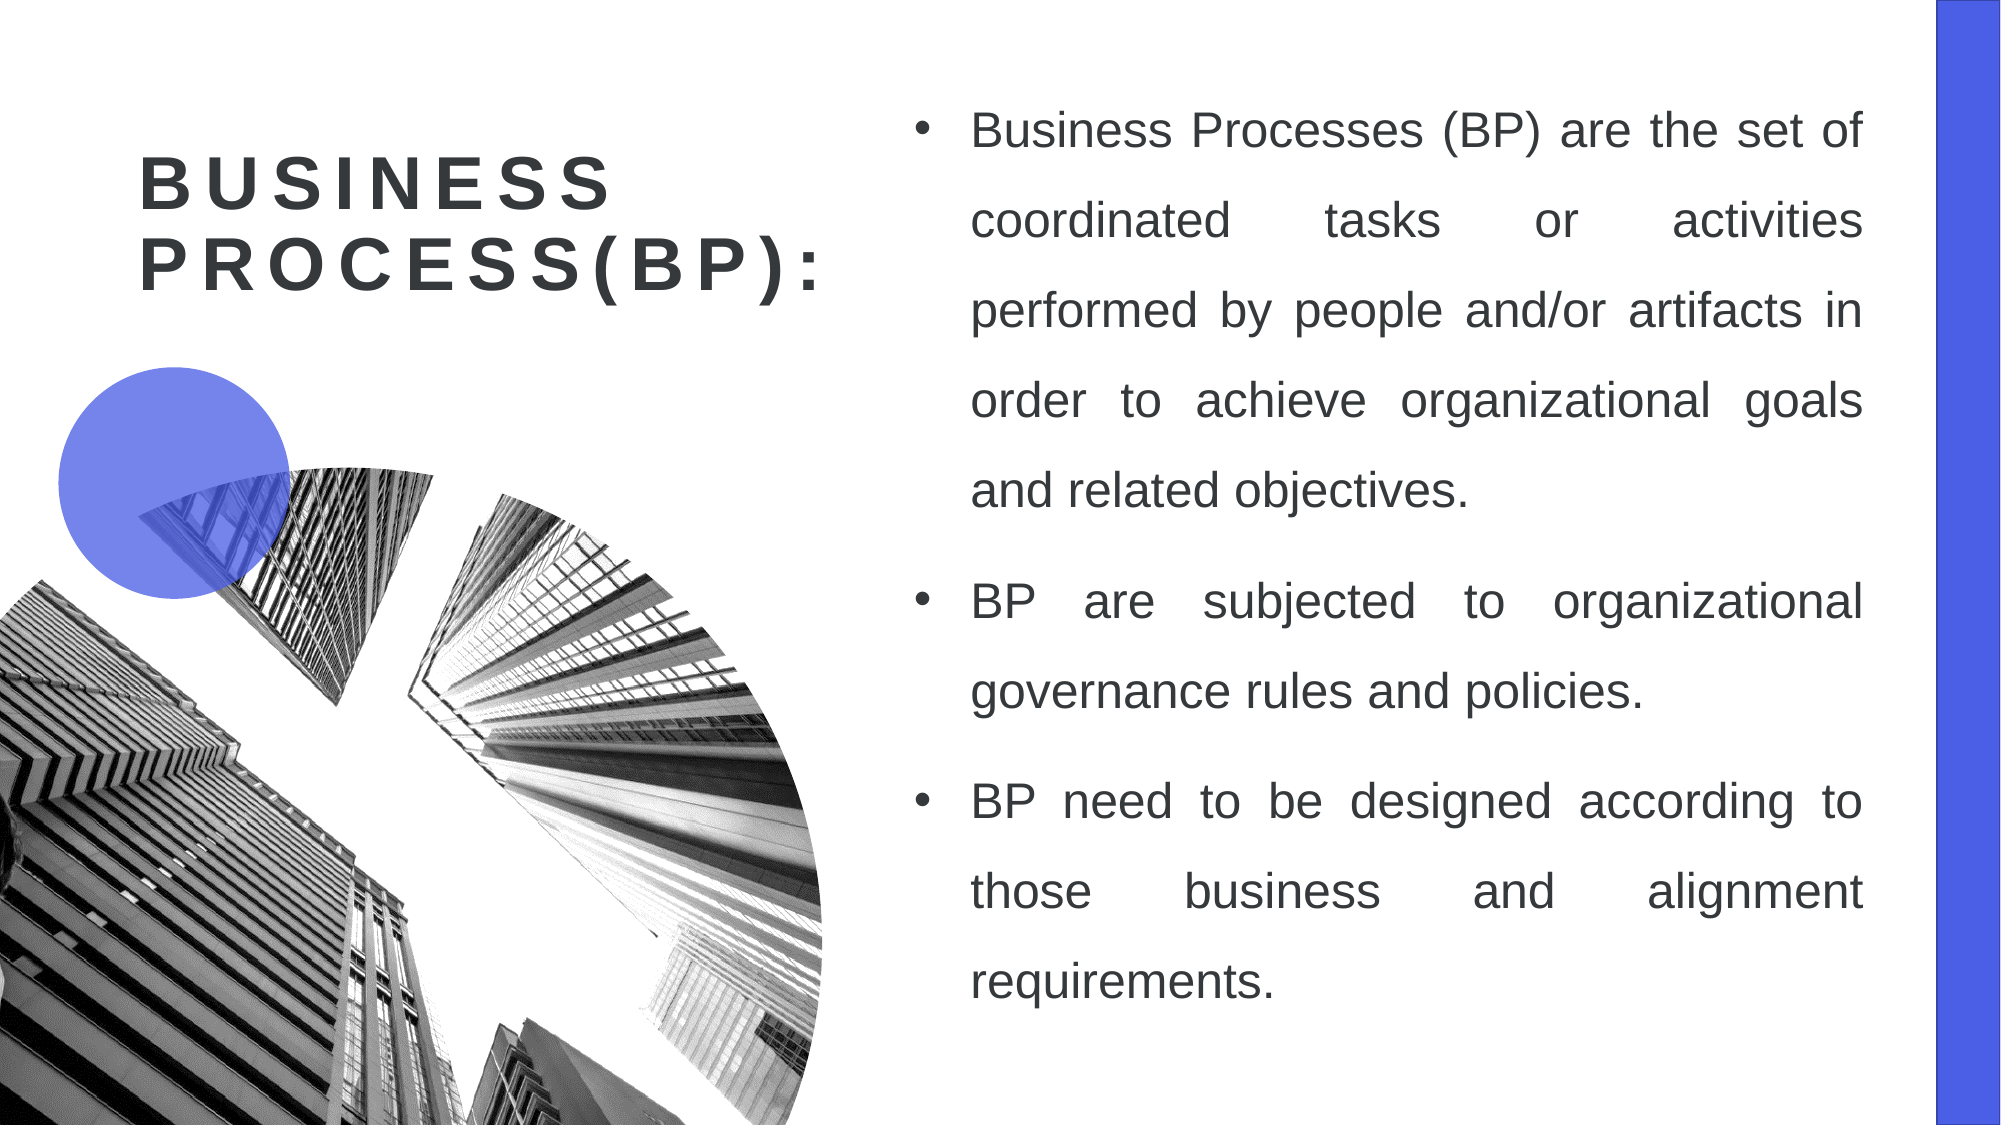

Business Processes (BP) are the set of coordinated tasks or activities performed by people and/or artifacts in order to achieve organizational goals and related objectives.
BP are subjected to organizational governance rules and policies.
BP need to be designed according to those business and alignment requirements.

# Business Process(BP):